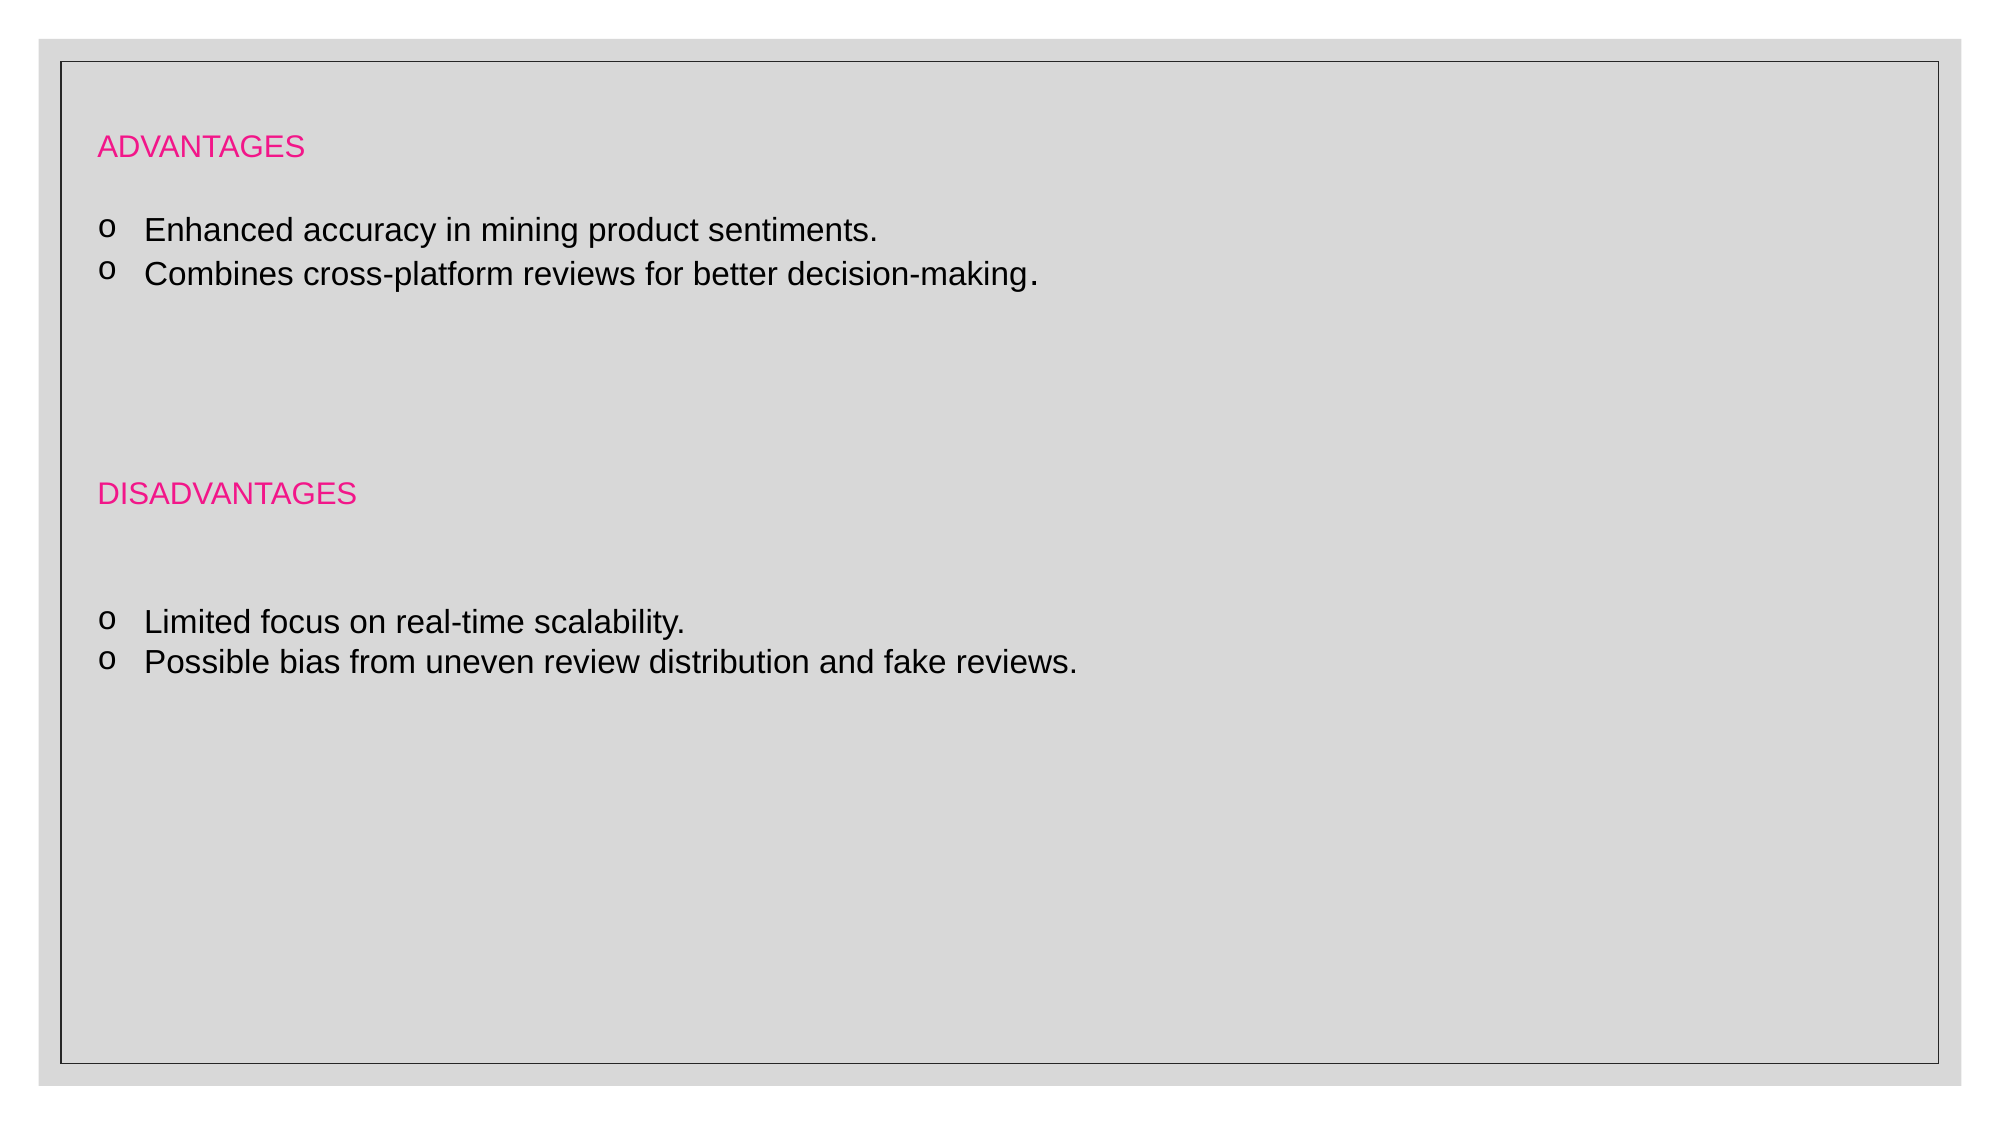

ADVANTAGES

Enhanced accuracy in mining product sentiments.
Combines cross-platform reviews for better decision-making.

DISADVANTAGES

Limited focus on real-time scalability.
Possible bias from uneven review distribution and fake reviews.